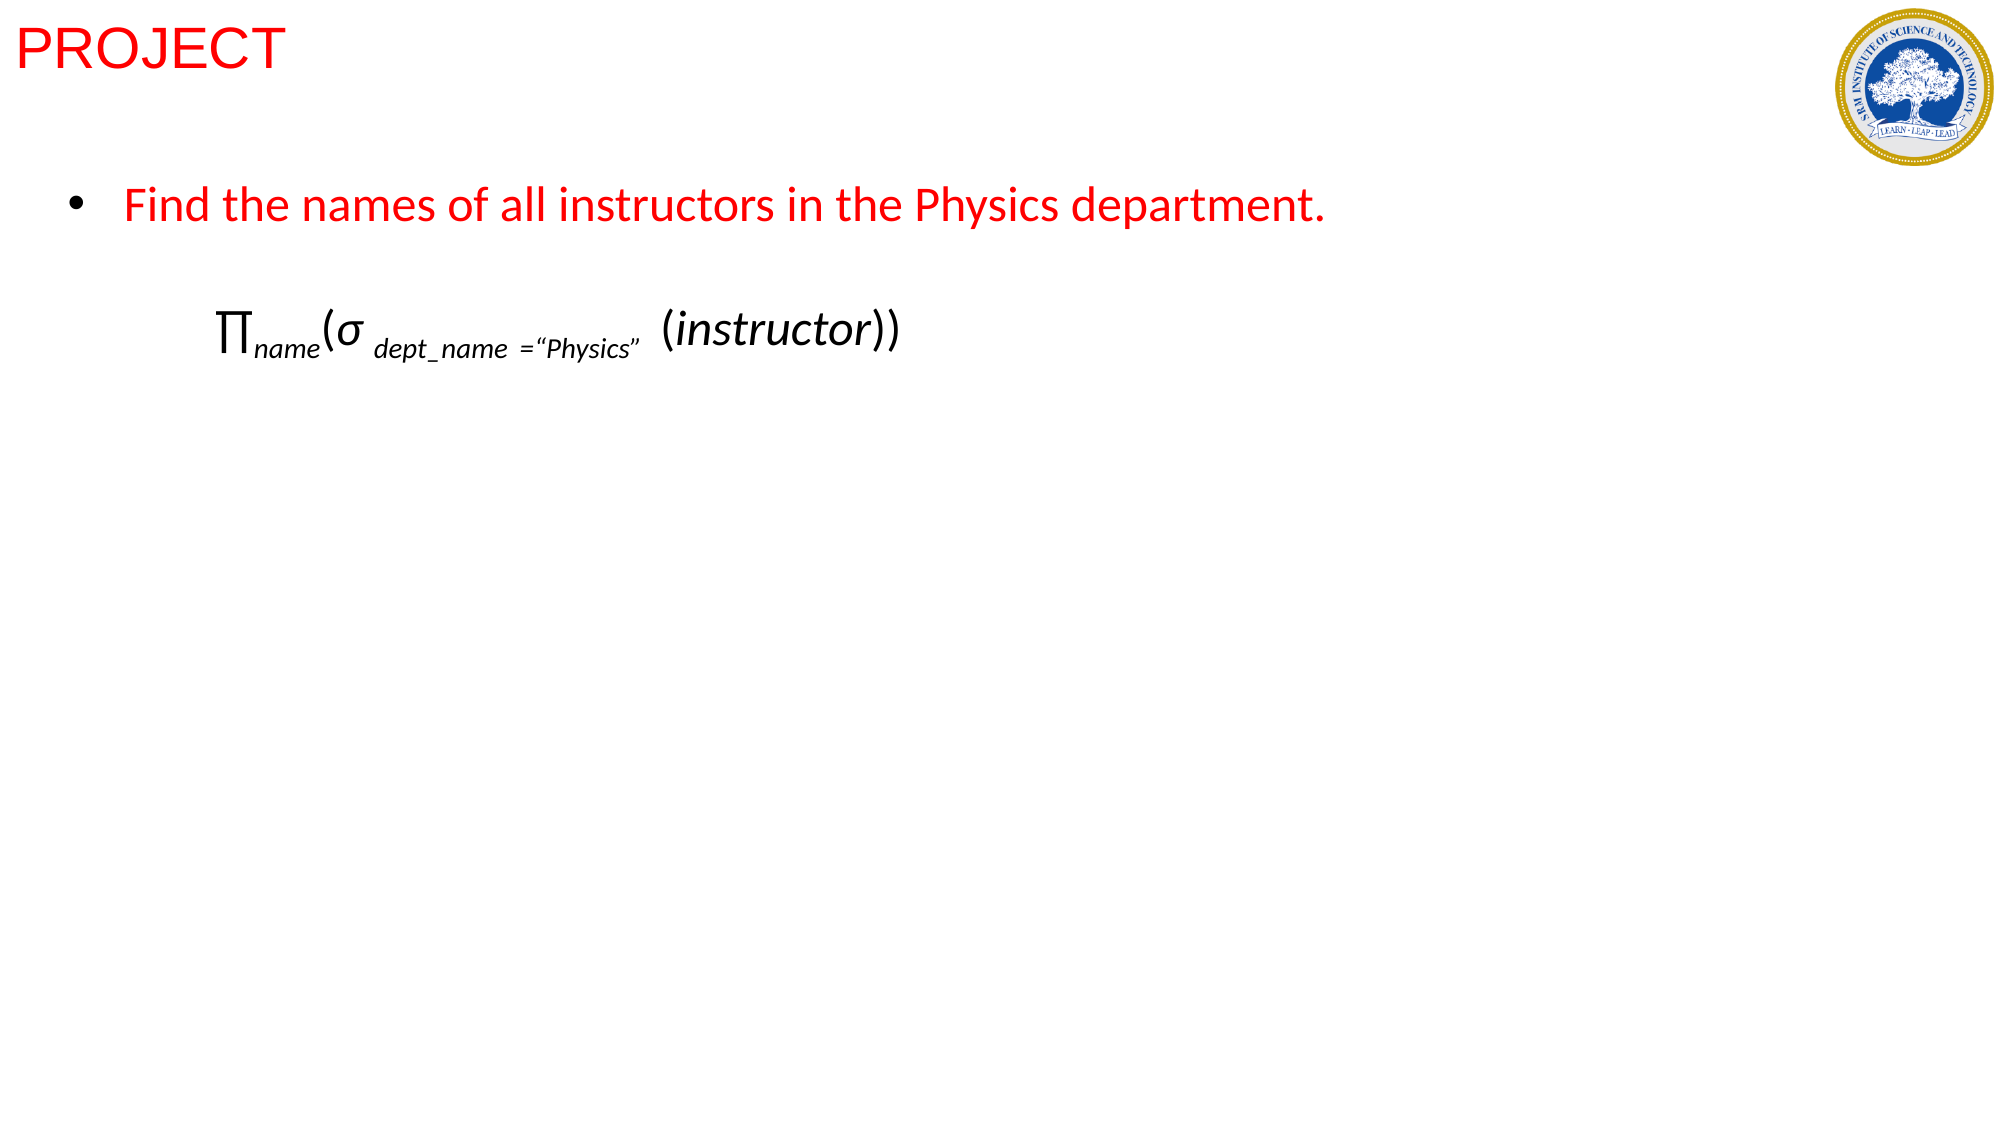

PROJECT
Find the names of all instructors in the Physics department.

             ∏name(σ dept_name =“Physics”  (instructor))